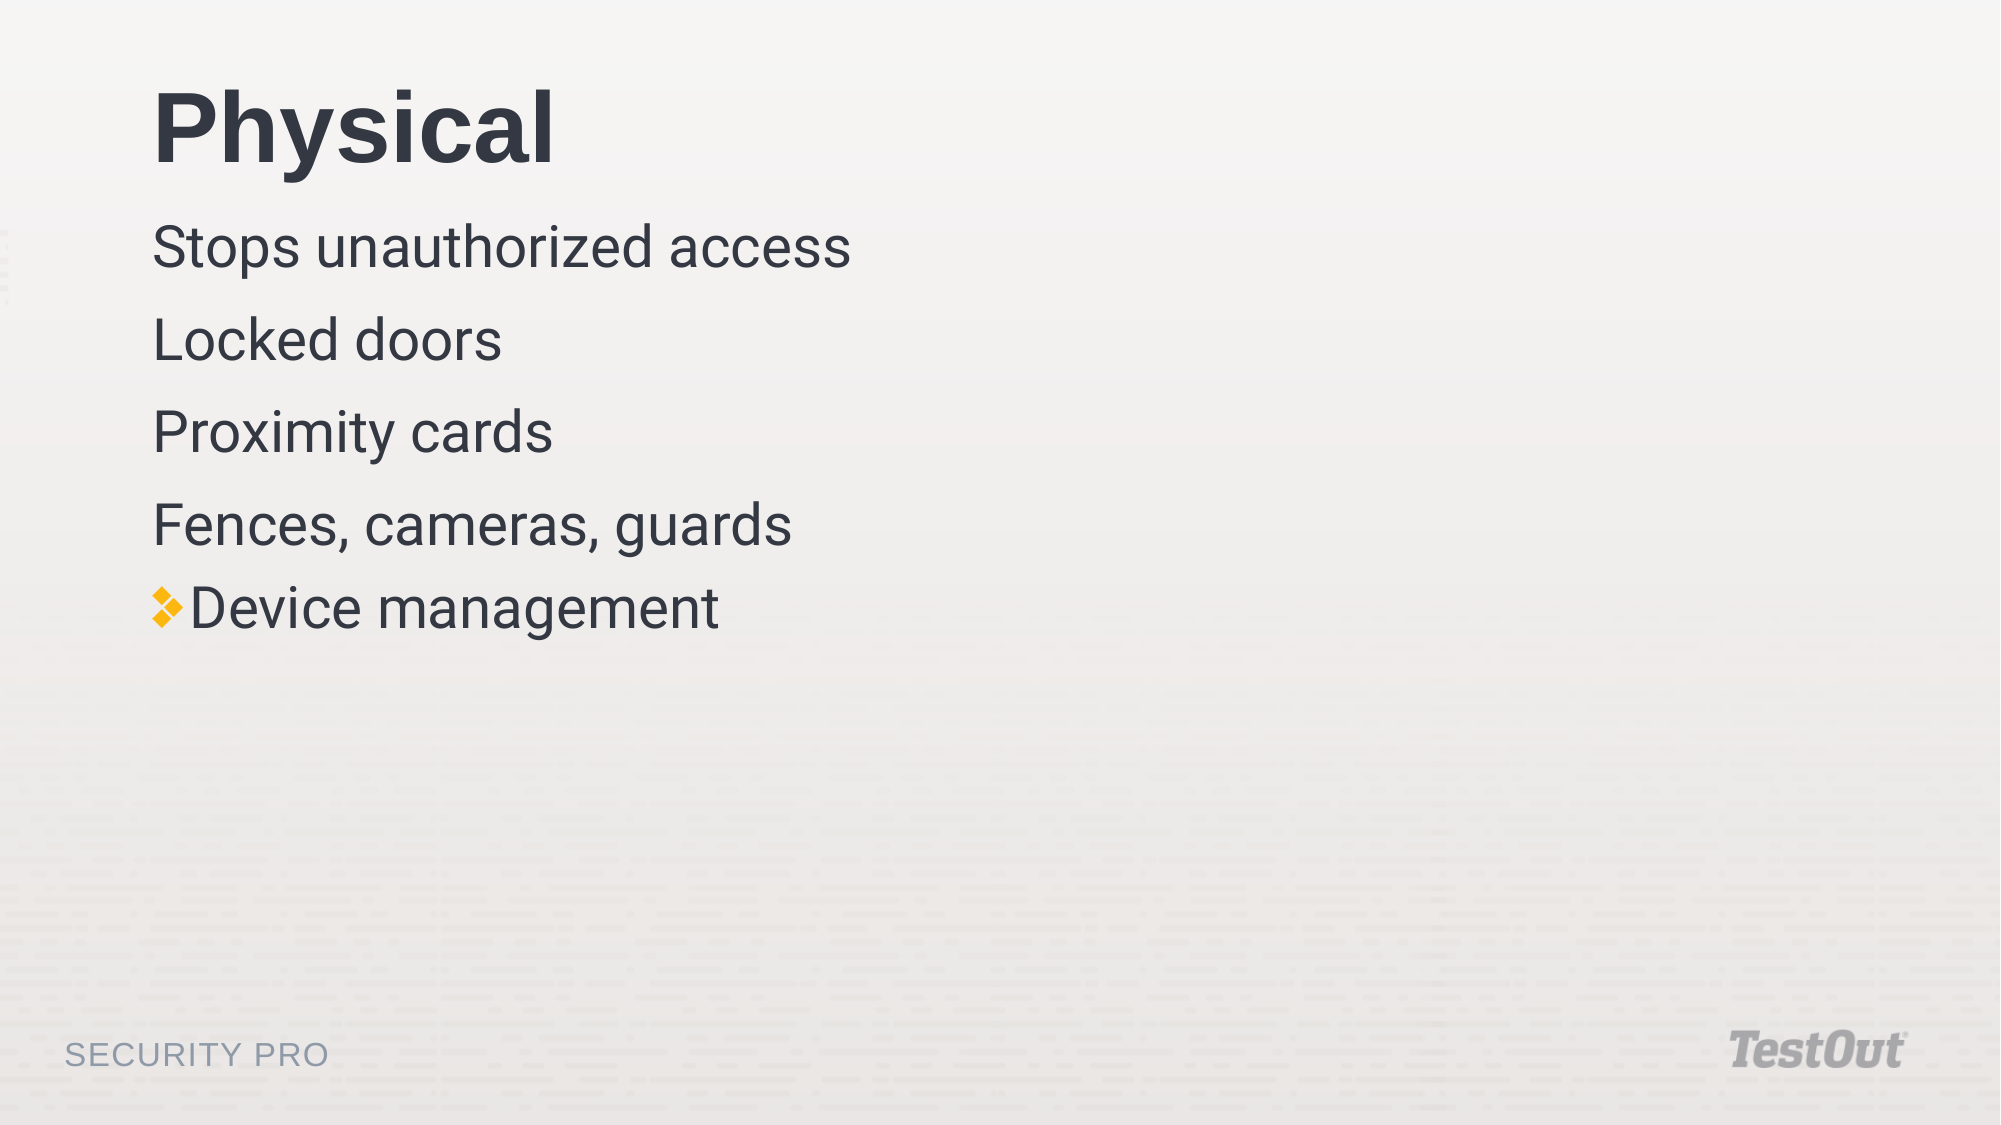

# Physical
Stops unauthorized access
Locked doors
Proximity cards
Fences, cameras, guards
Device management
Security Pro